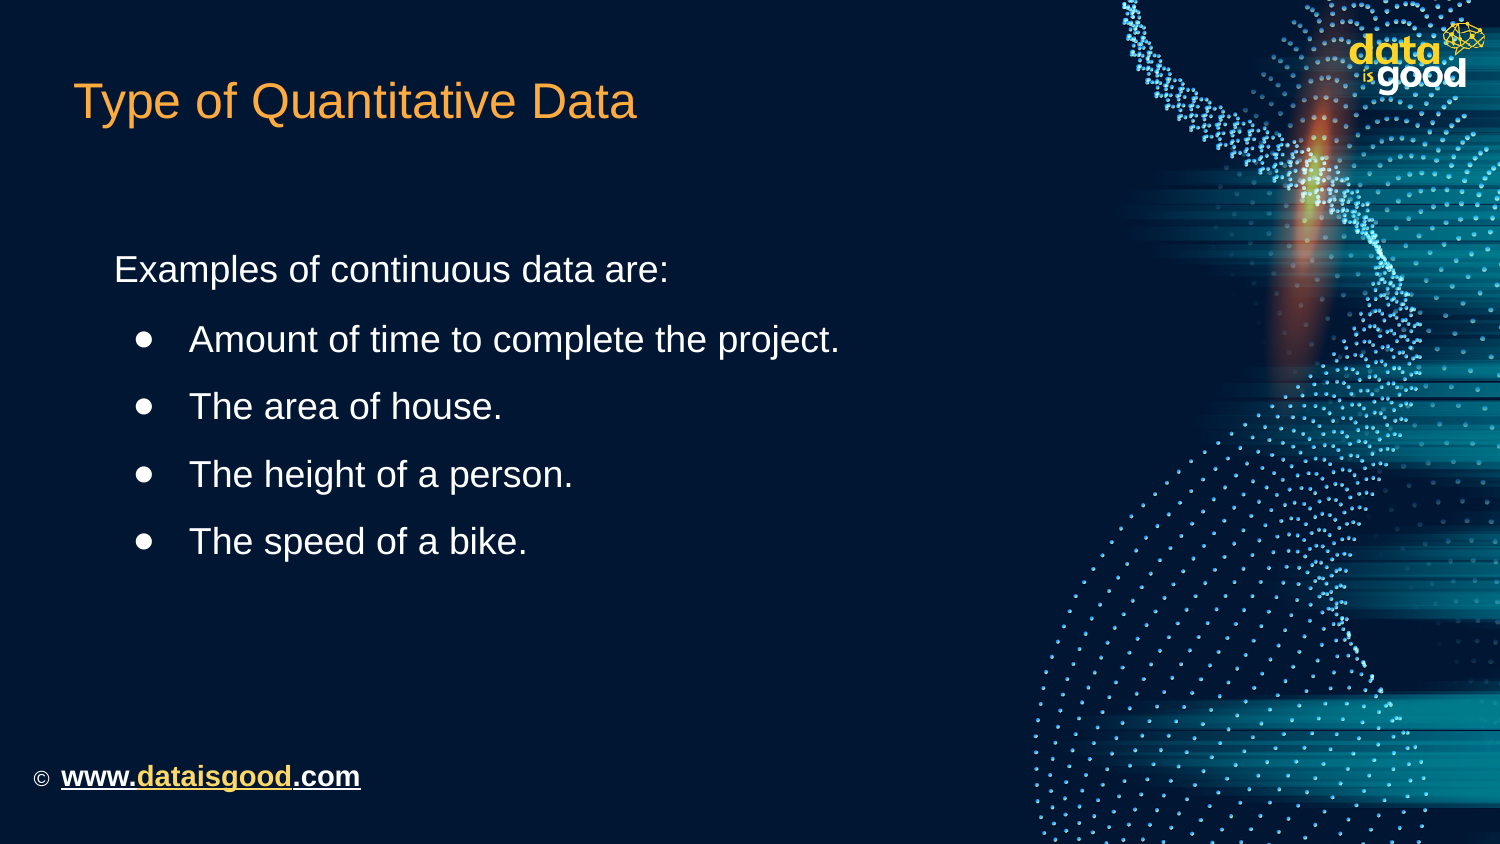

# Type of Quantitative Data
Examples of continuous data are:
Amount of time to complete the project.
The area of house.
The height of a person.
The speed of a bike.